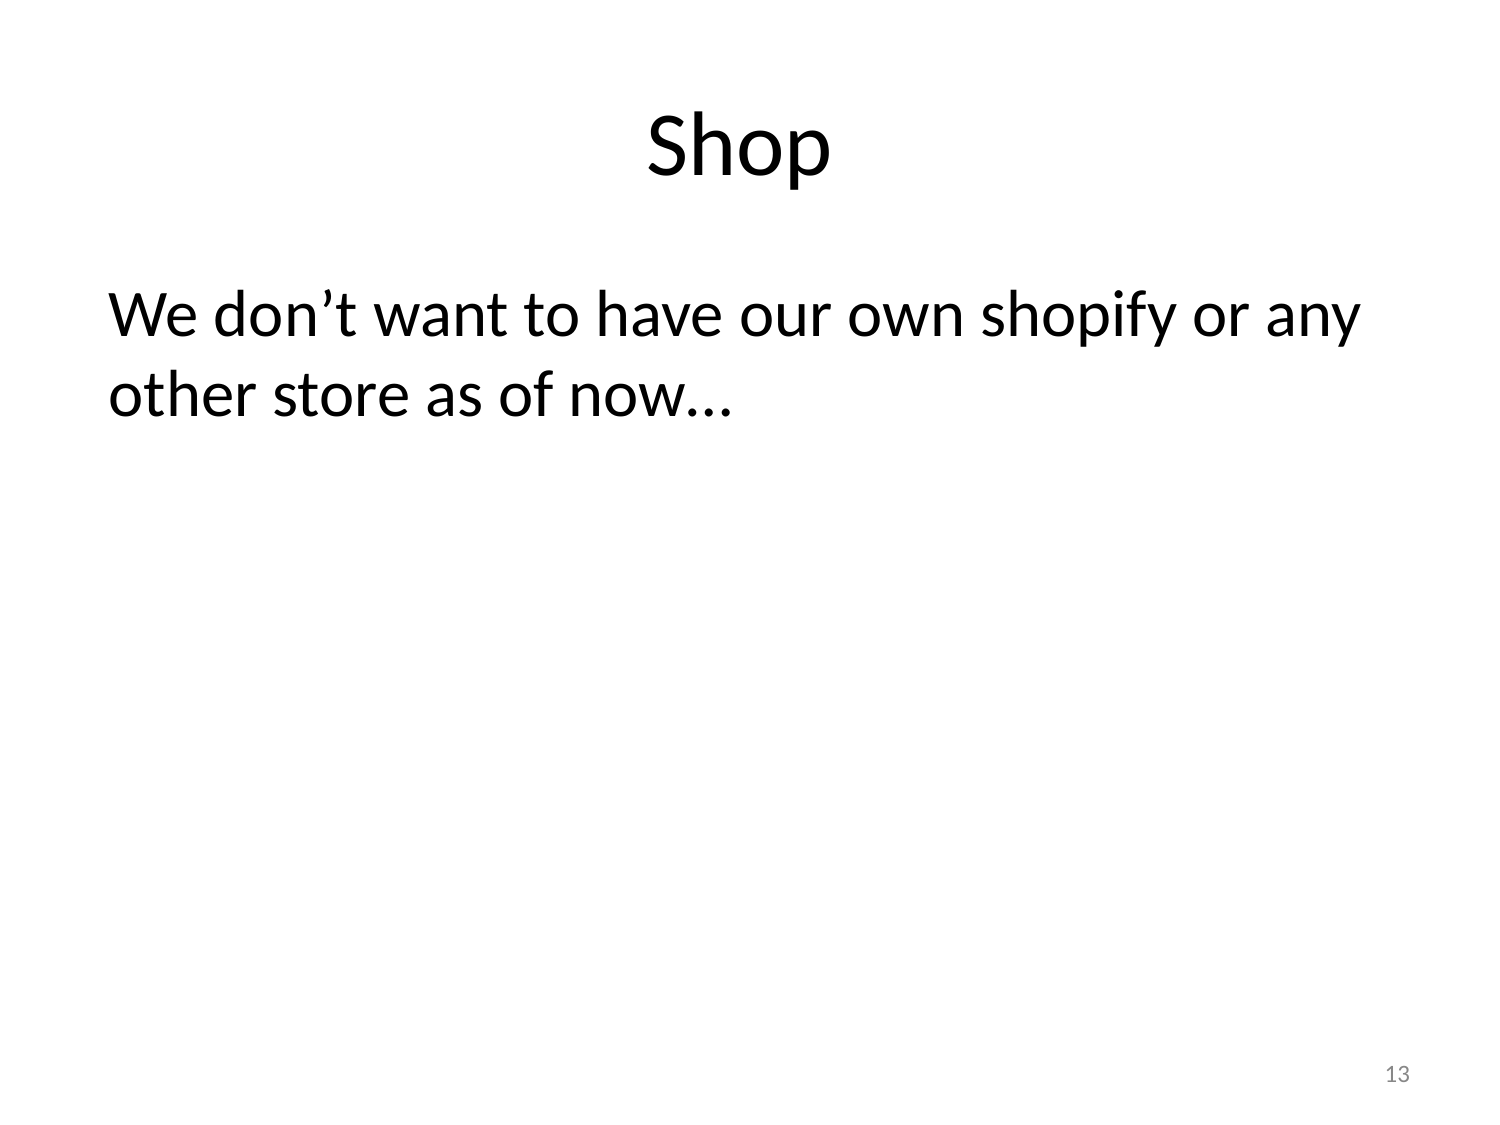

# Shop
We don’t want to have our own shopify or any other store as of now…
13